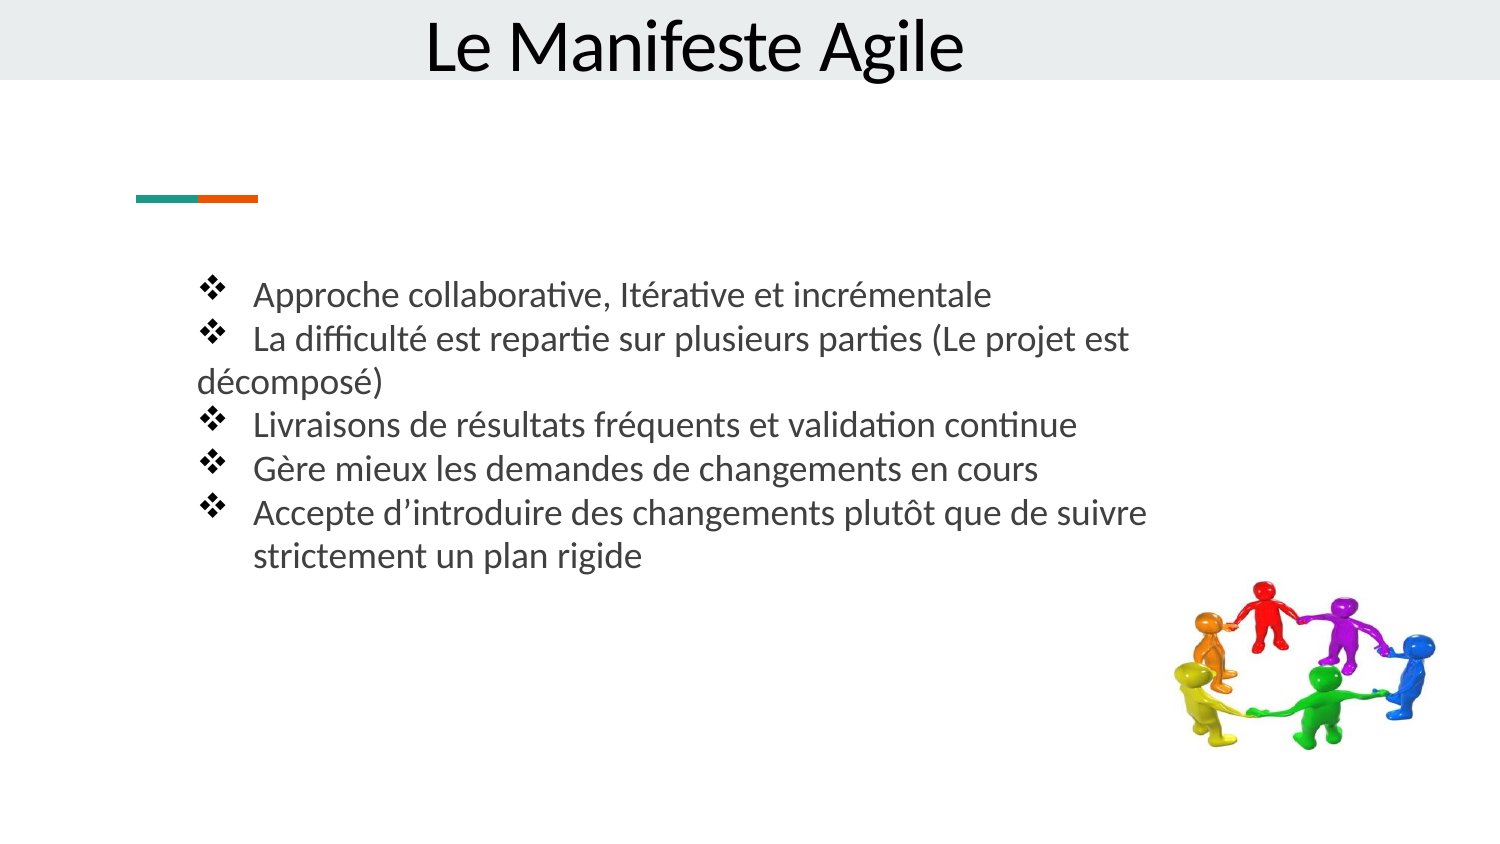

Le Manifeste Agile

Approche collaborative, Itérative et incrémentale
La difficulté est repartie sur plusieurs parties (Le projet est
décomposé)
Livraisons de résultats fréquents et validation continue
Gère mieux les demandes de changements en cours
Accepte d’introduire des changements plutôt que de suivre strictement un plan rigide